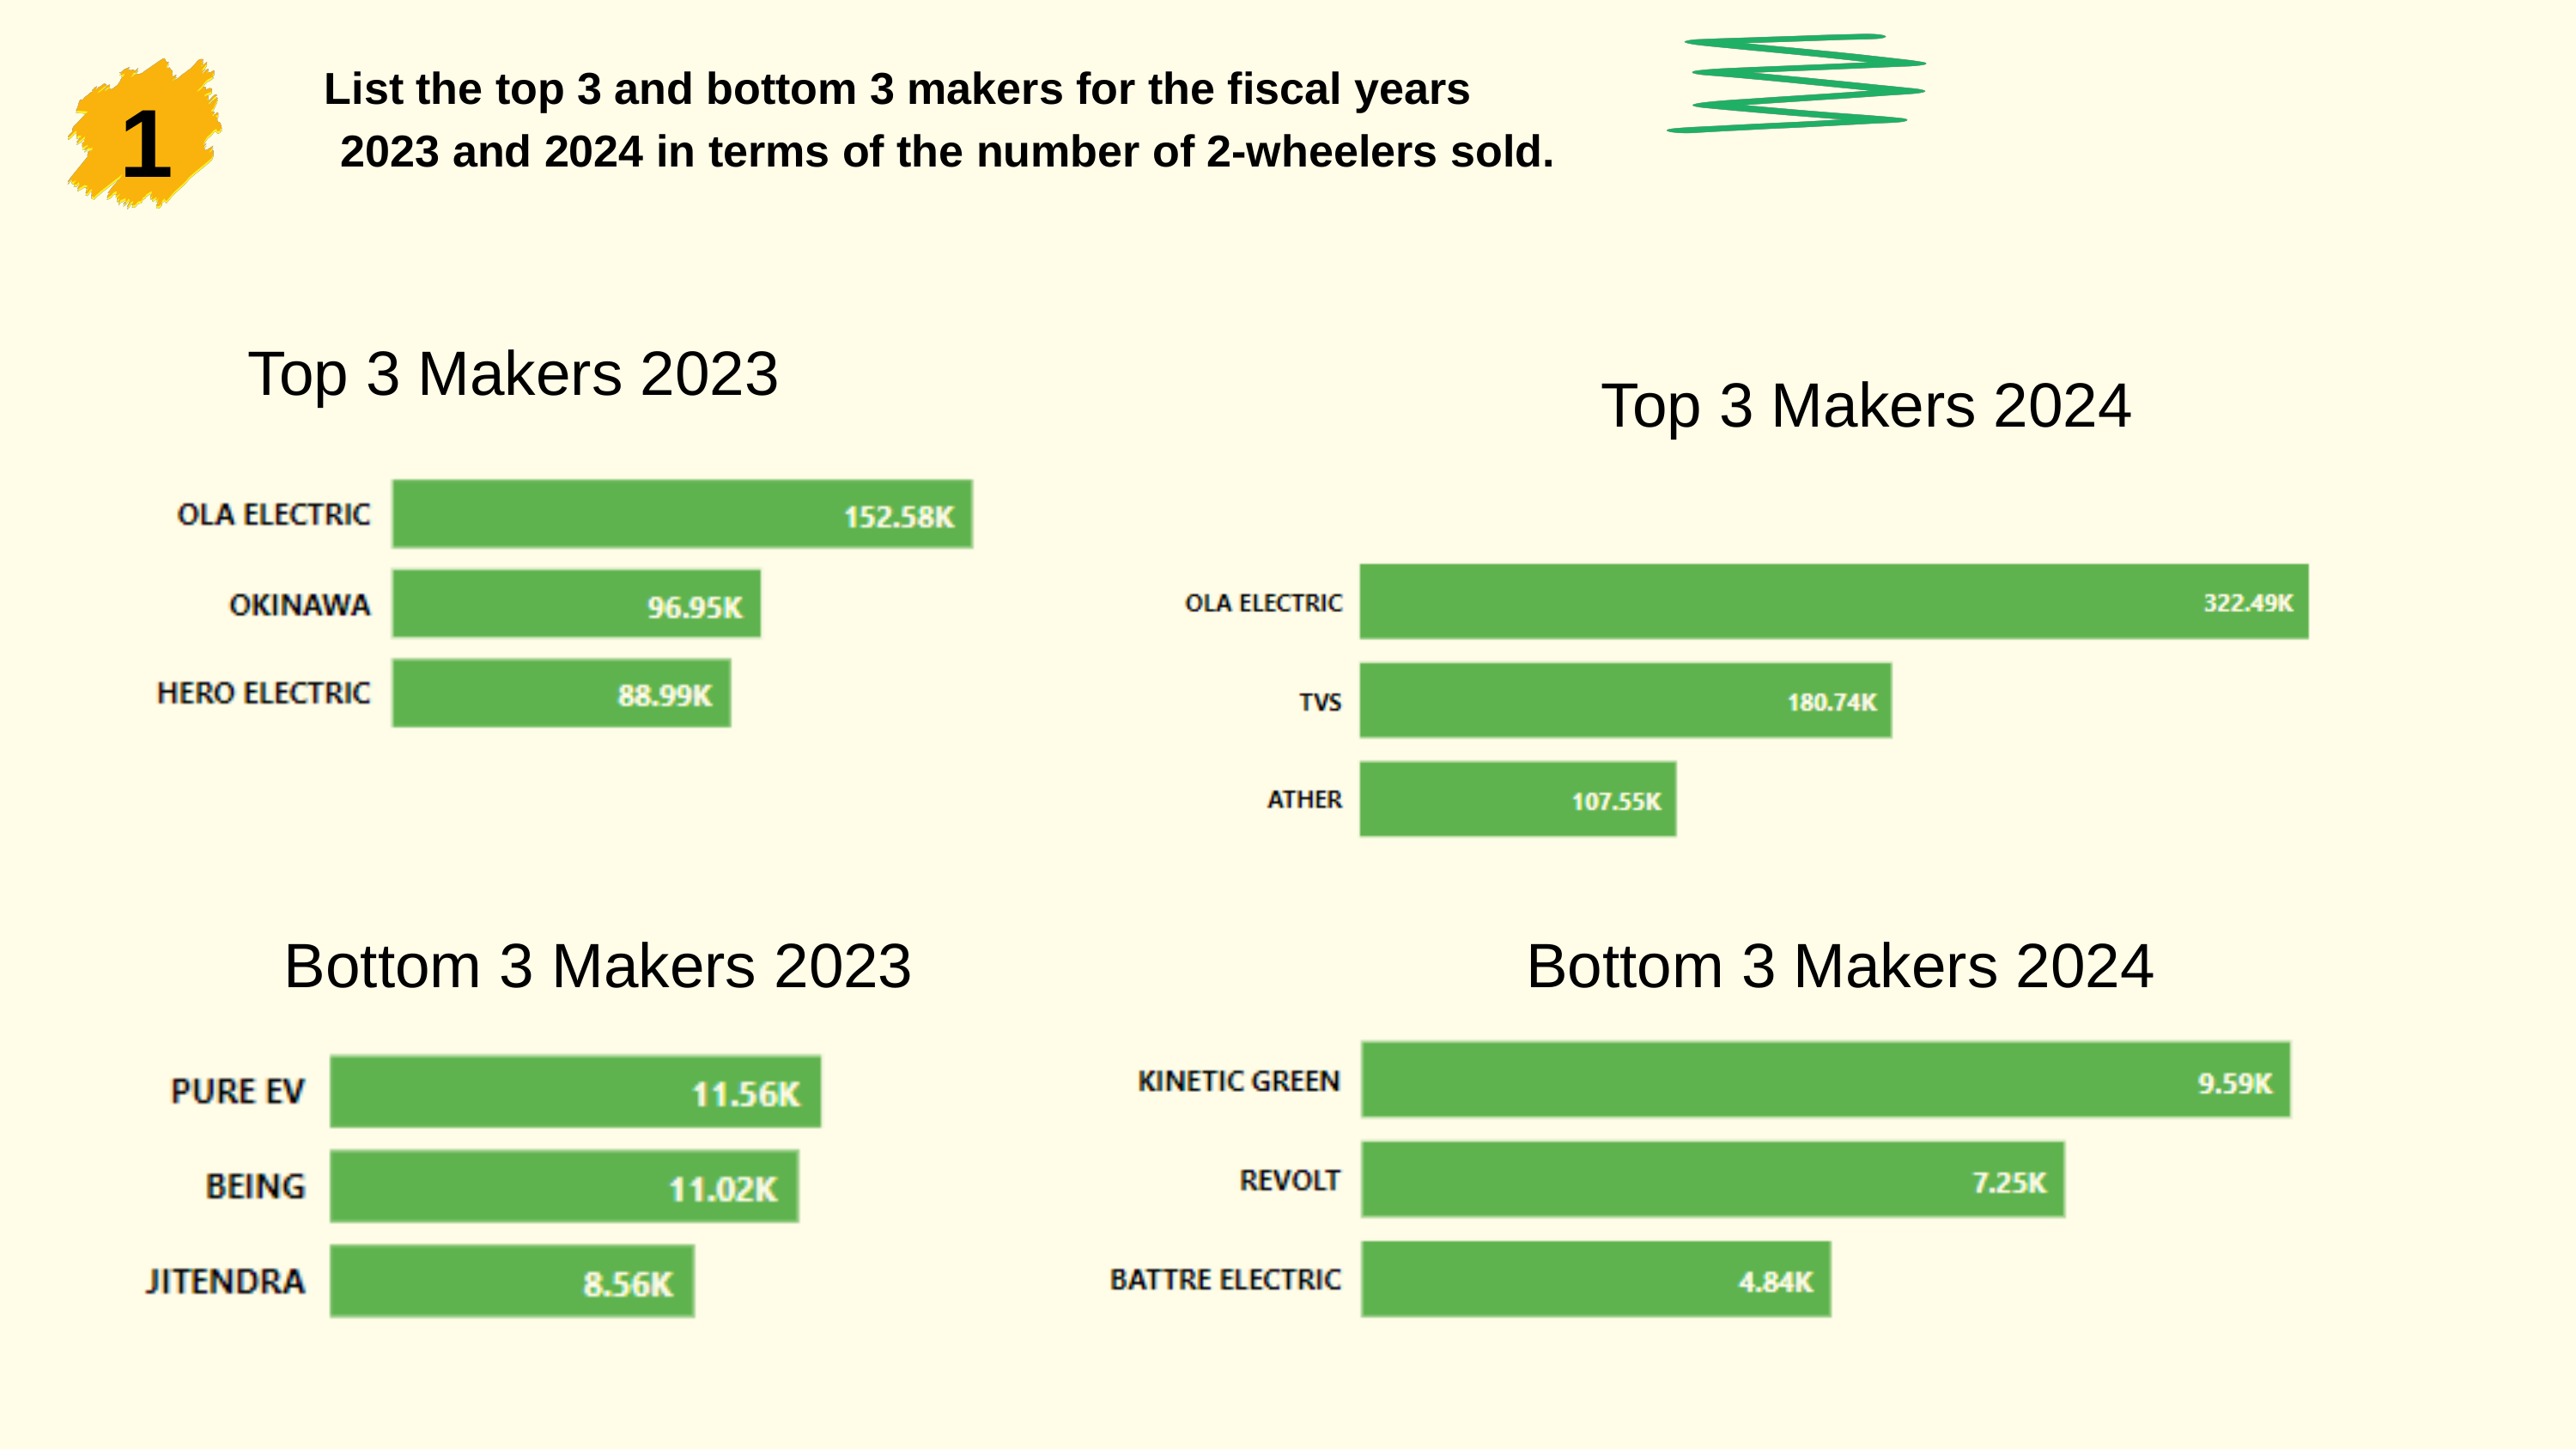

List the top 3 and bottom 3 makers for the fiscal years
         2023 and 2024 in terms of the number of 2-wheelers sold.

1
Top 3 Makers 2023
Top 3 Makers 2024

Bottom 3 Makers 2023
Bottom 3 Makers 2024